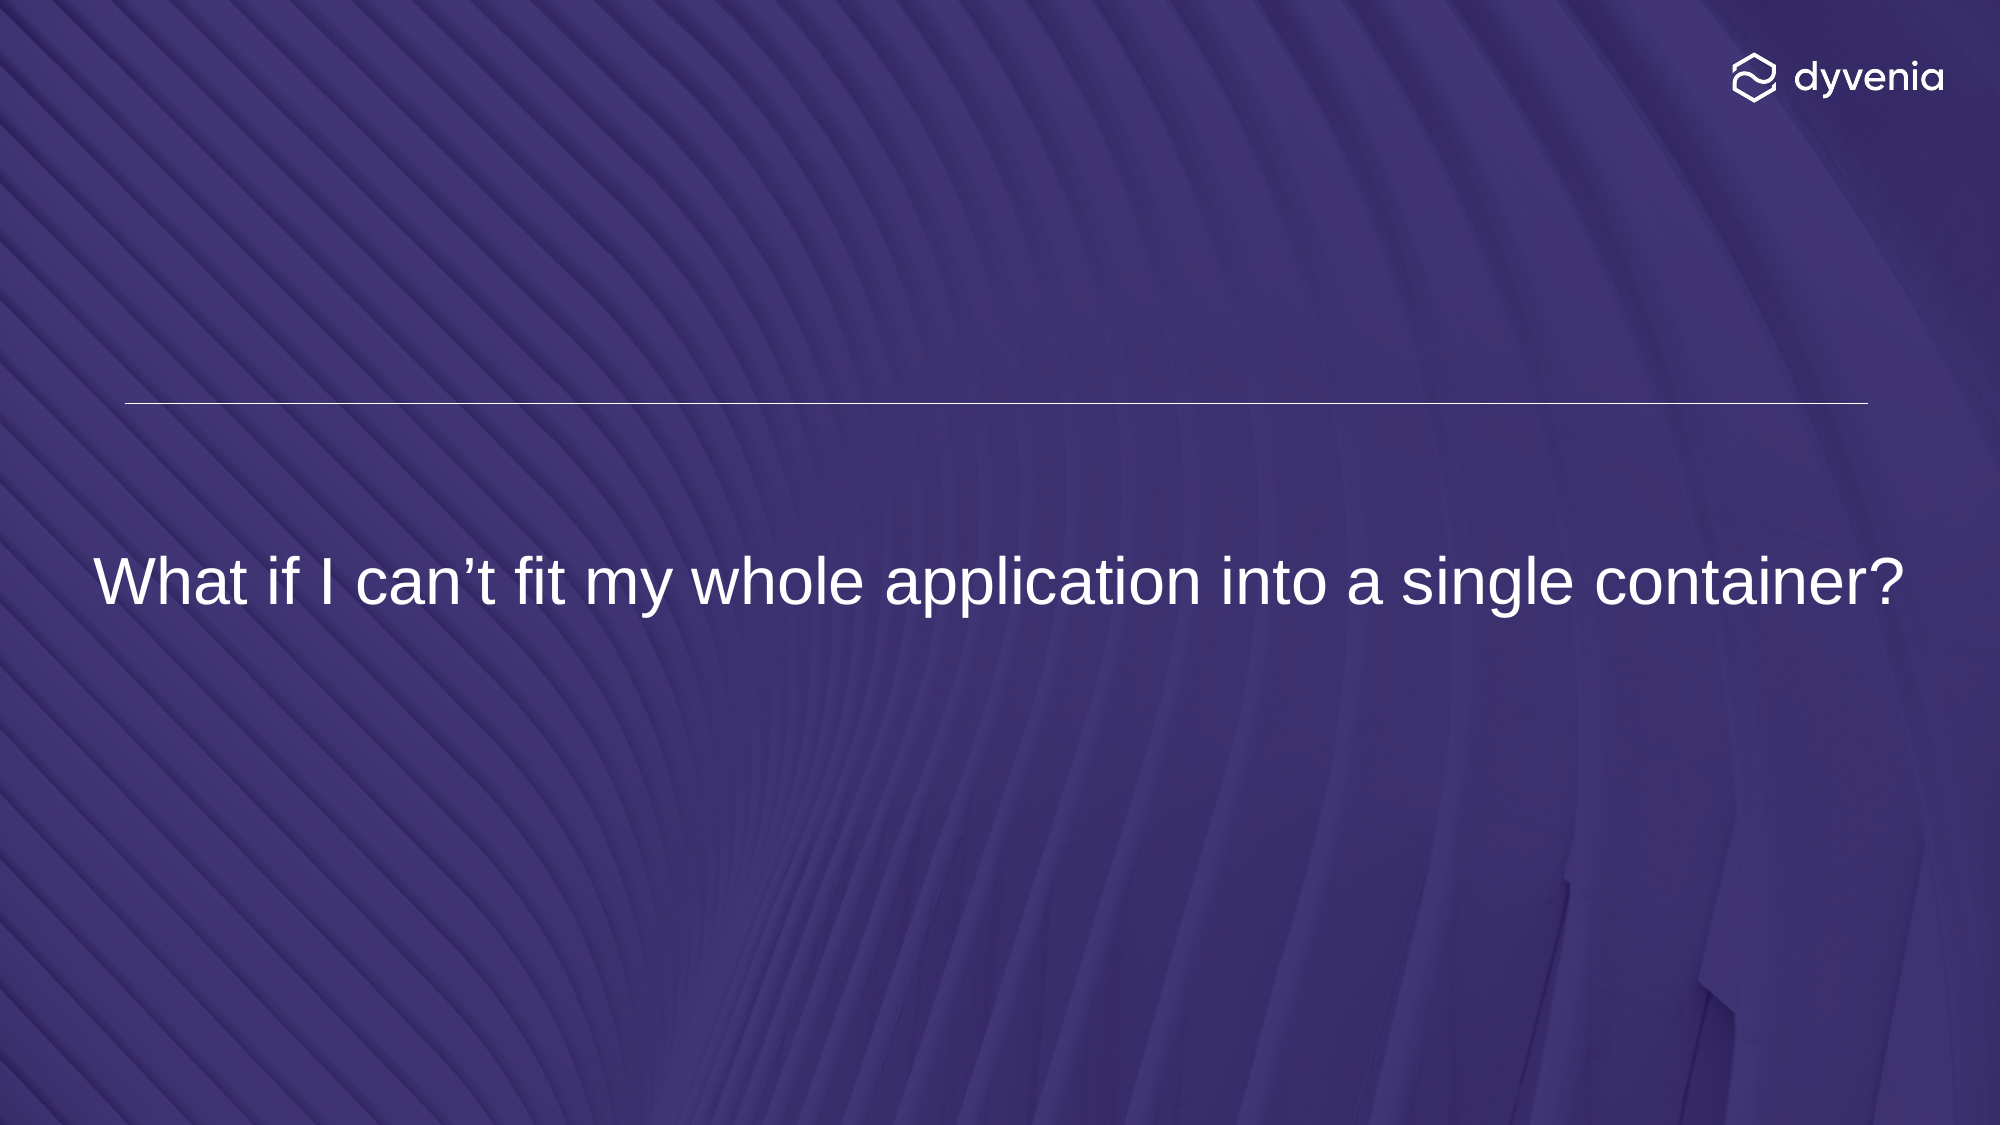

# What if I can’t fit my whole application into a single container?